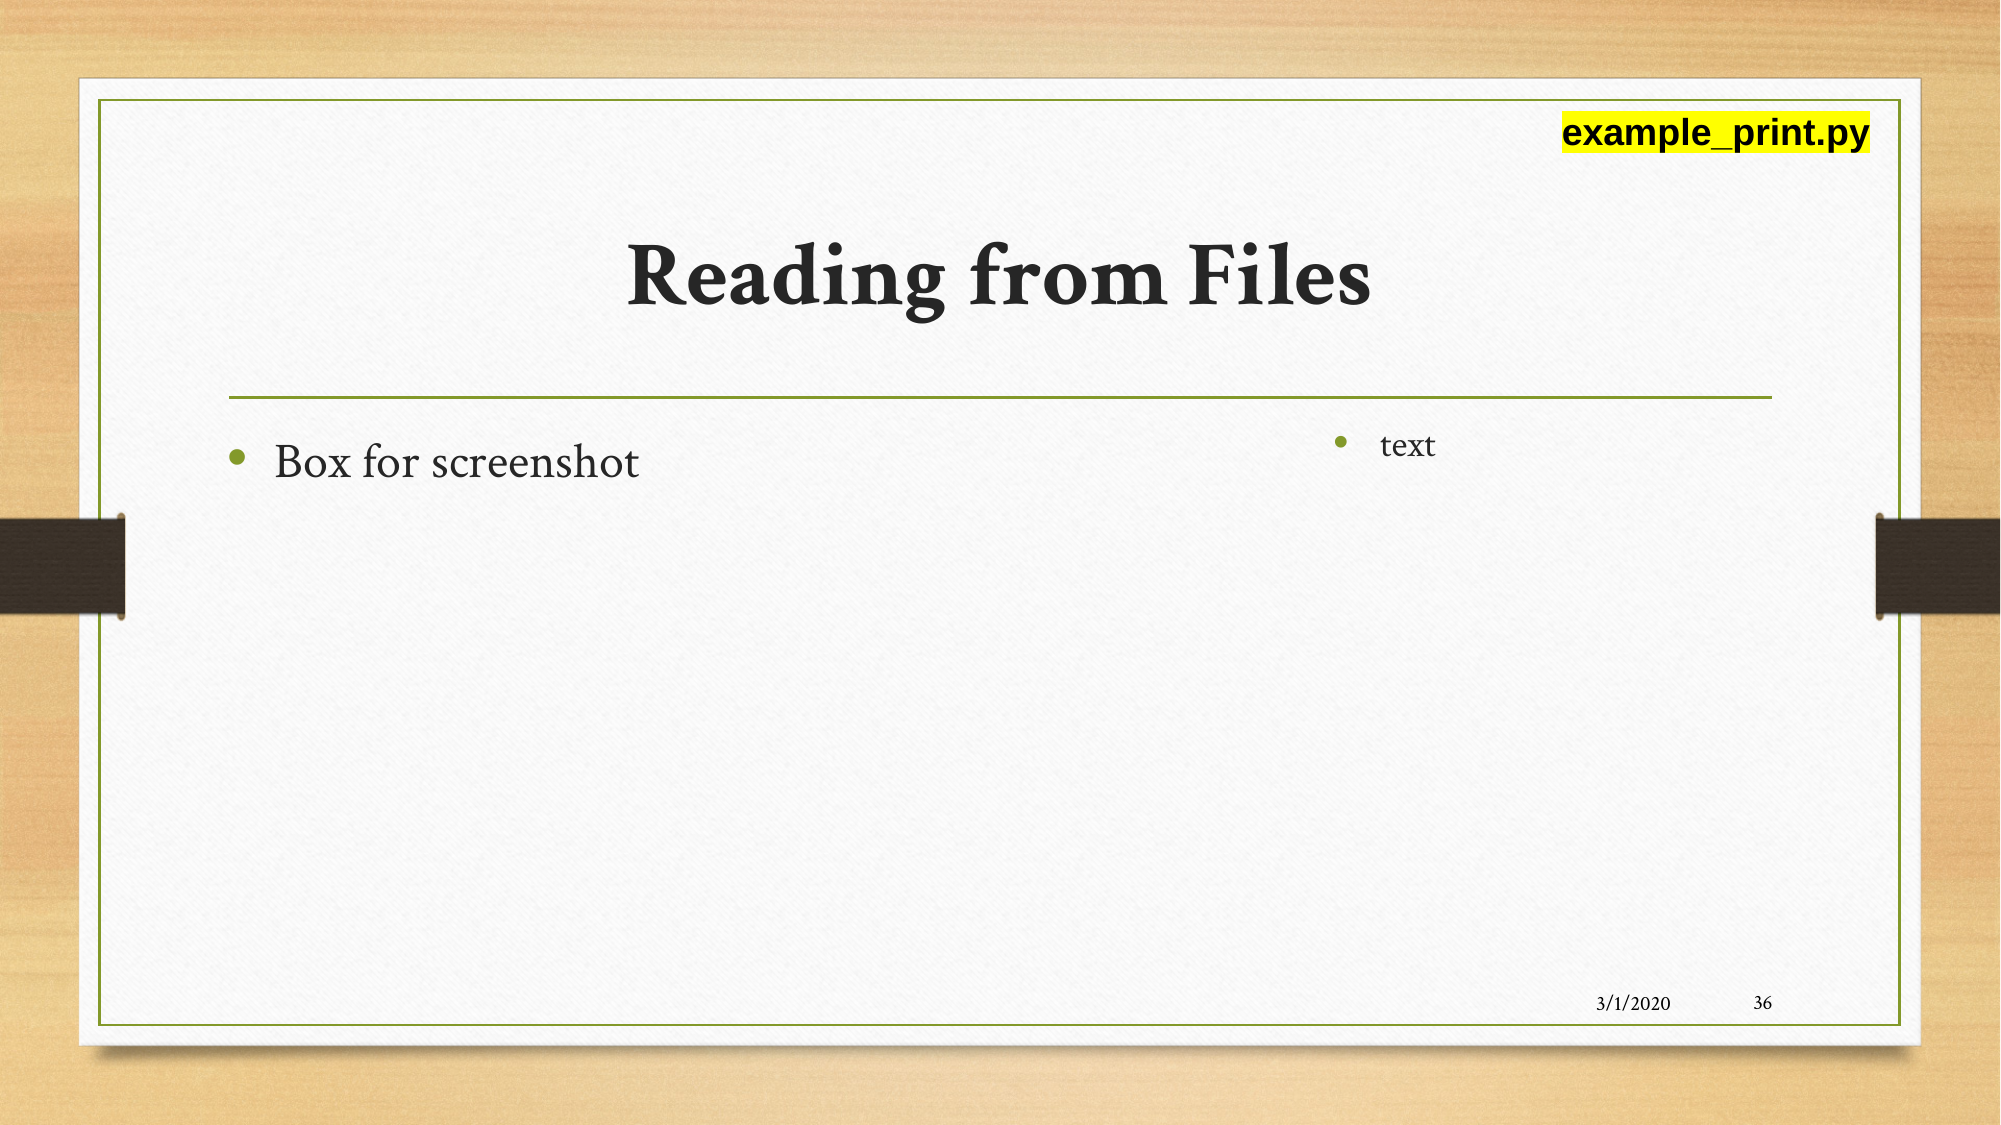

example_print.py
# Reading from Files
text
Box for screenshot
3/1/2020
36